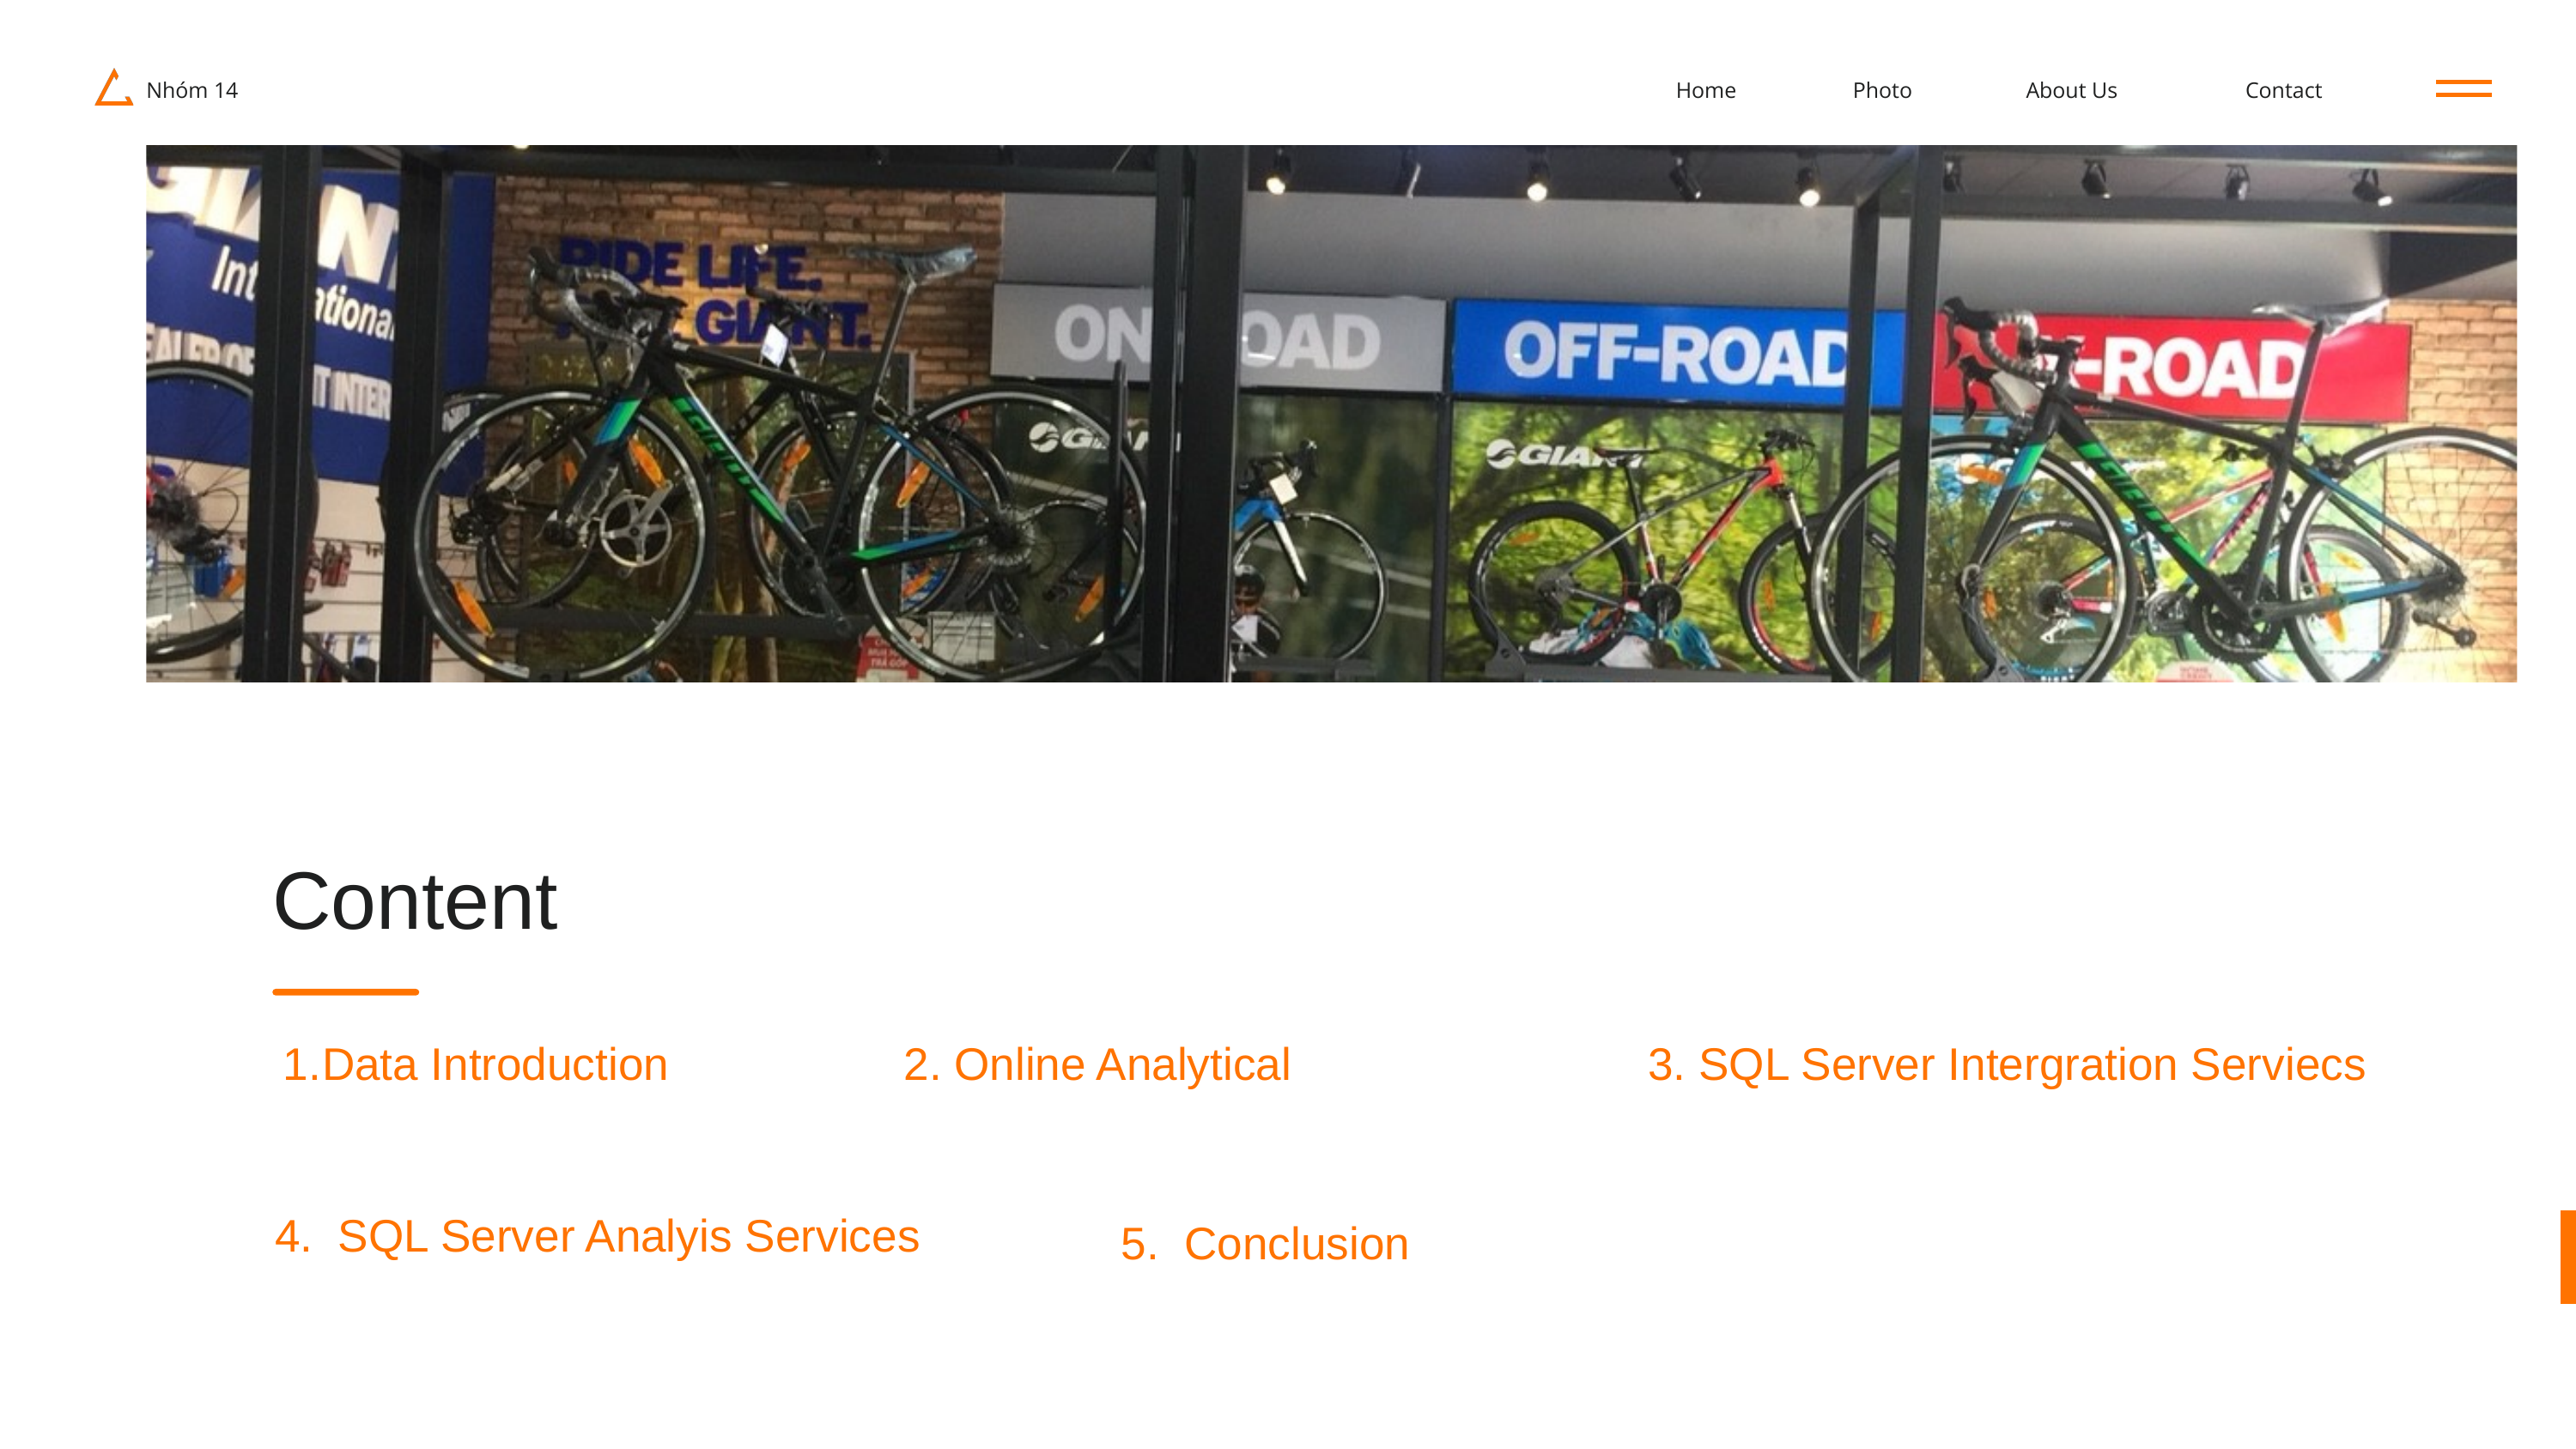

Nhóm 14
Home
Photo
About Us
Contact

Content

Data Introduction
2. Online Analytical
3. SQL Server Intergration Serviecs
4.  SQL Server Analyis Services
5.  Conclusion